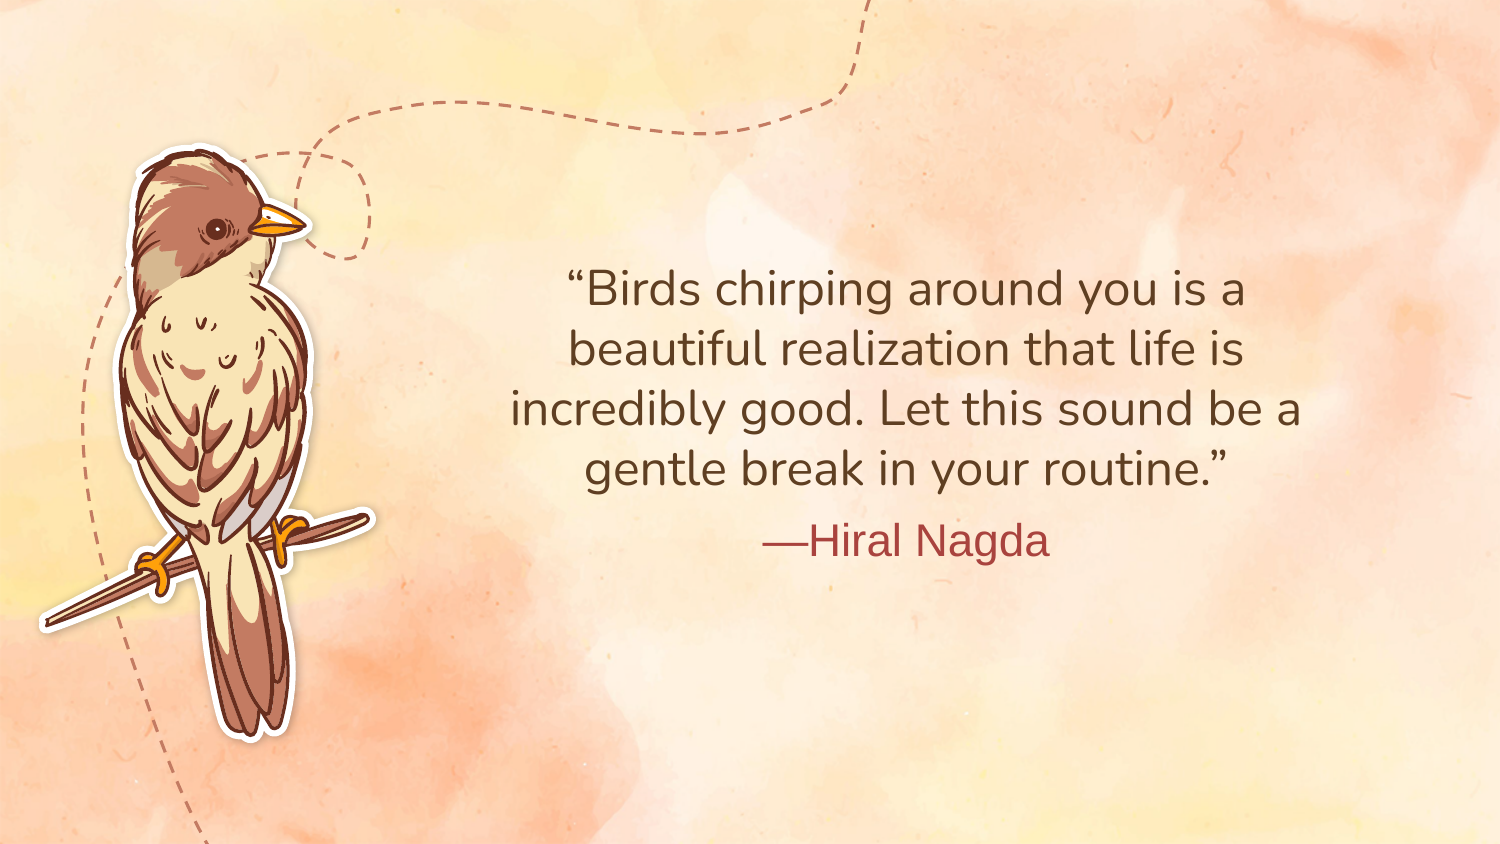

“Birds chirping around you is a beautiful realization that life is incredibly good. Let this sound be a gentle break in your routine.”
# —Hiral Nagda